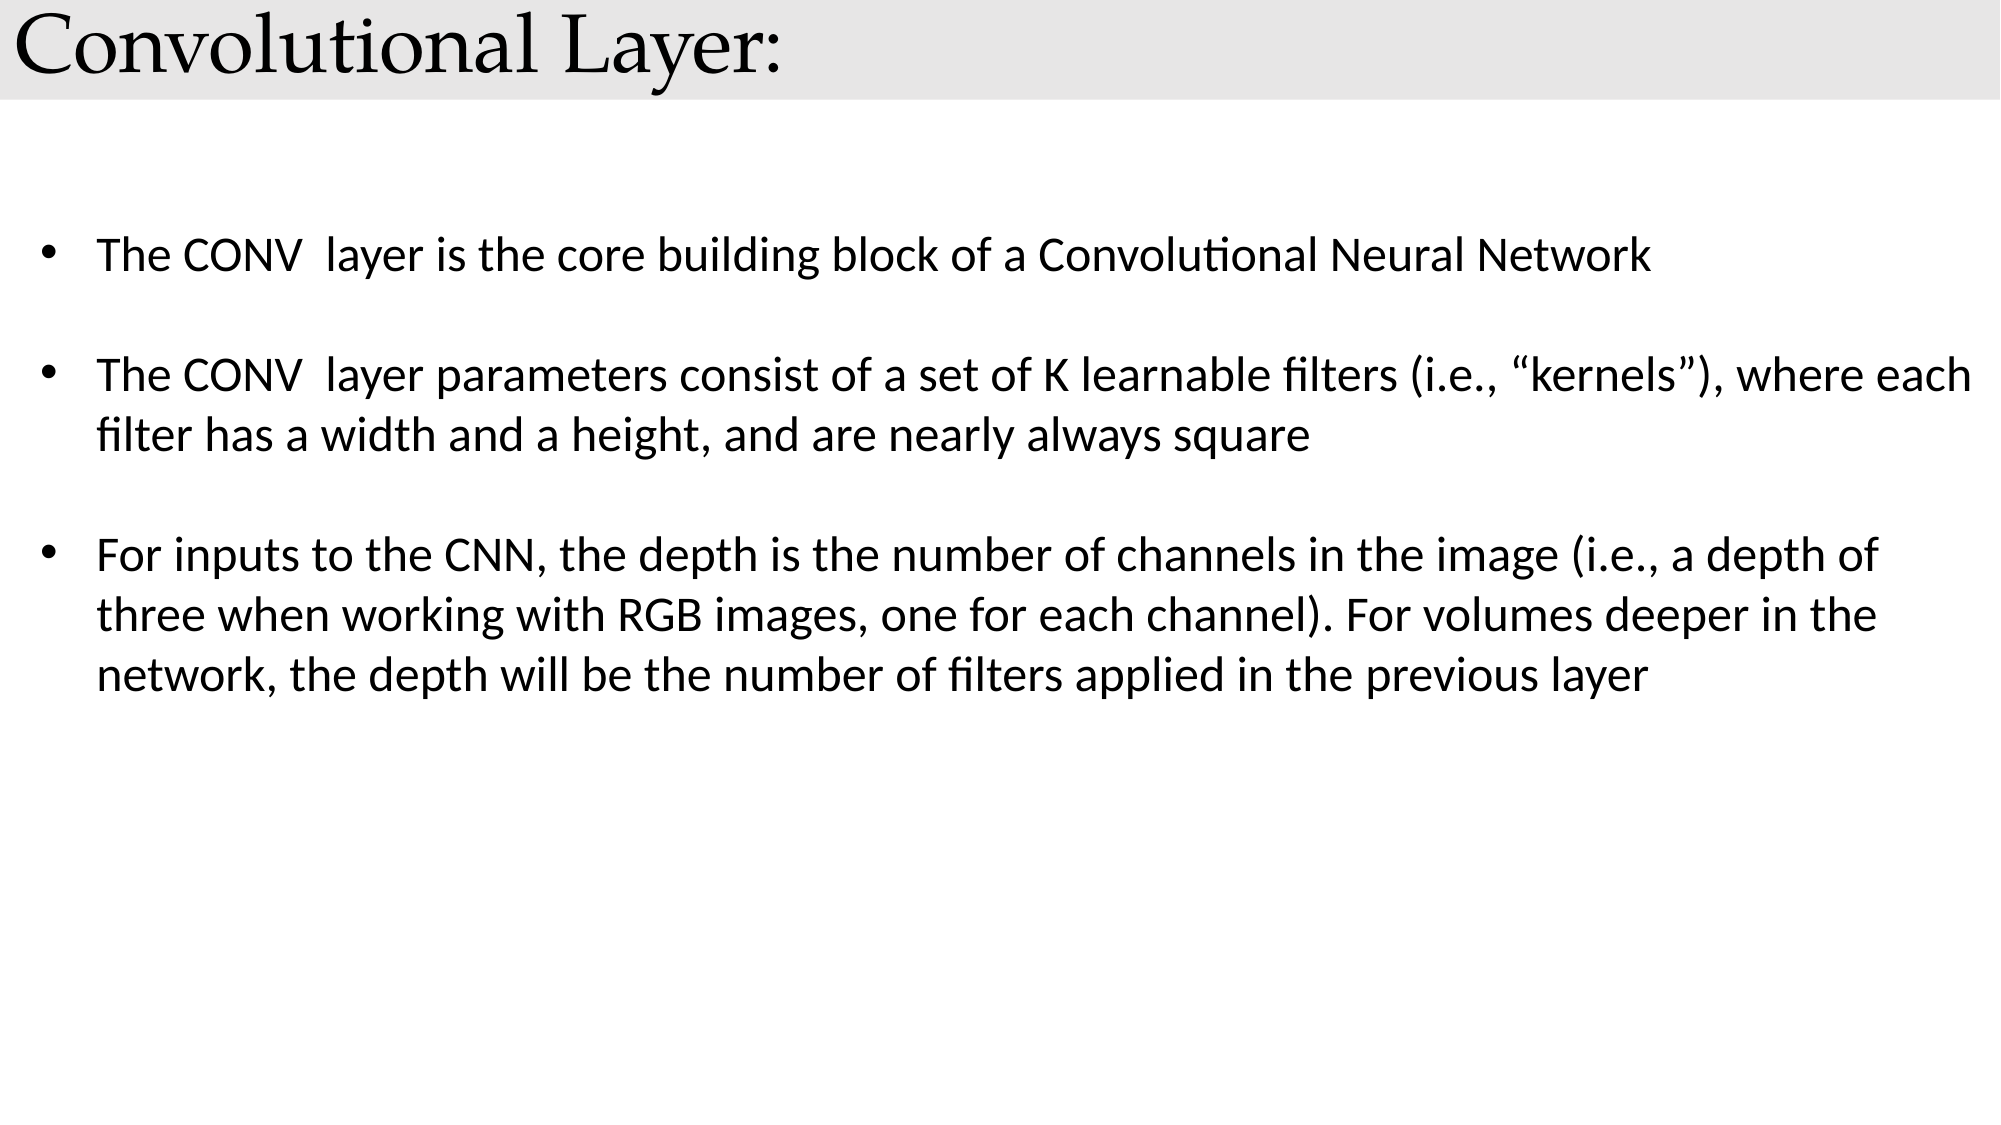

# Convolutional Layer:

The CONV  layer is the core building block of a Convolutional Neural Network

The CONV  layer parameters consist of a set of K learnable filters (i.e., “kernels”), where each filter has a width and a height, and are nearly always square

For inputs to the CNN, the depth is the number of channels in the image (i.e., a depth of three when working with RGB images, one for each channel). For volumes deeper in the network, the depth will be the number of filters applied in the previous layer